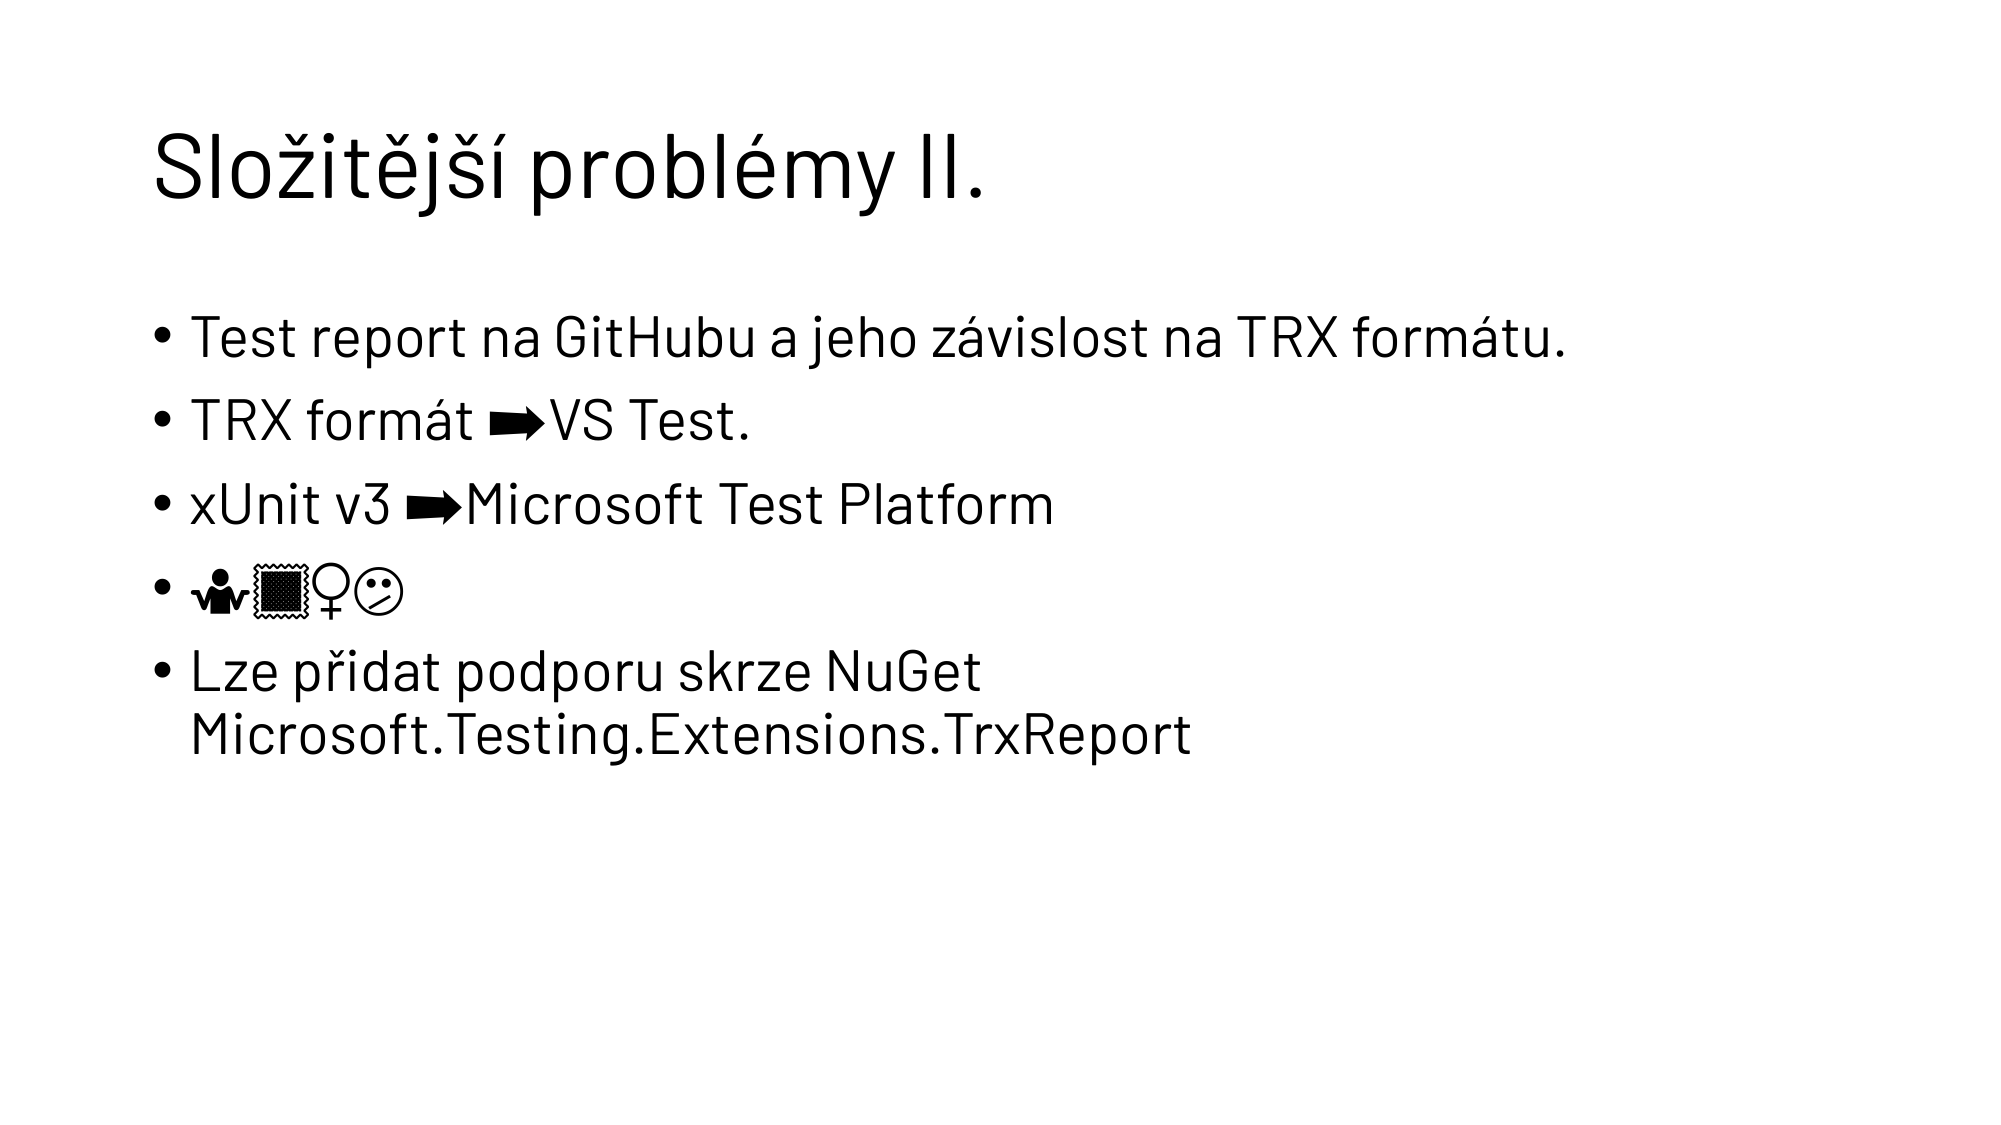

# Složitější problémy II.
Test report na GitHubu a jeho závislost na TRX formátu.
TRX formát ➡️VS Test.
xUnit v3 ➡️Microsoft Test Platform
🤷🏿‍♀️😕
Lze přidat podporu skrze NuGet Microsoft.Testing.Extensions.TrxReport